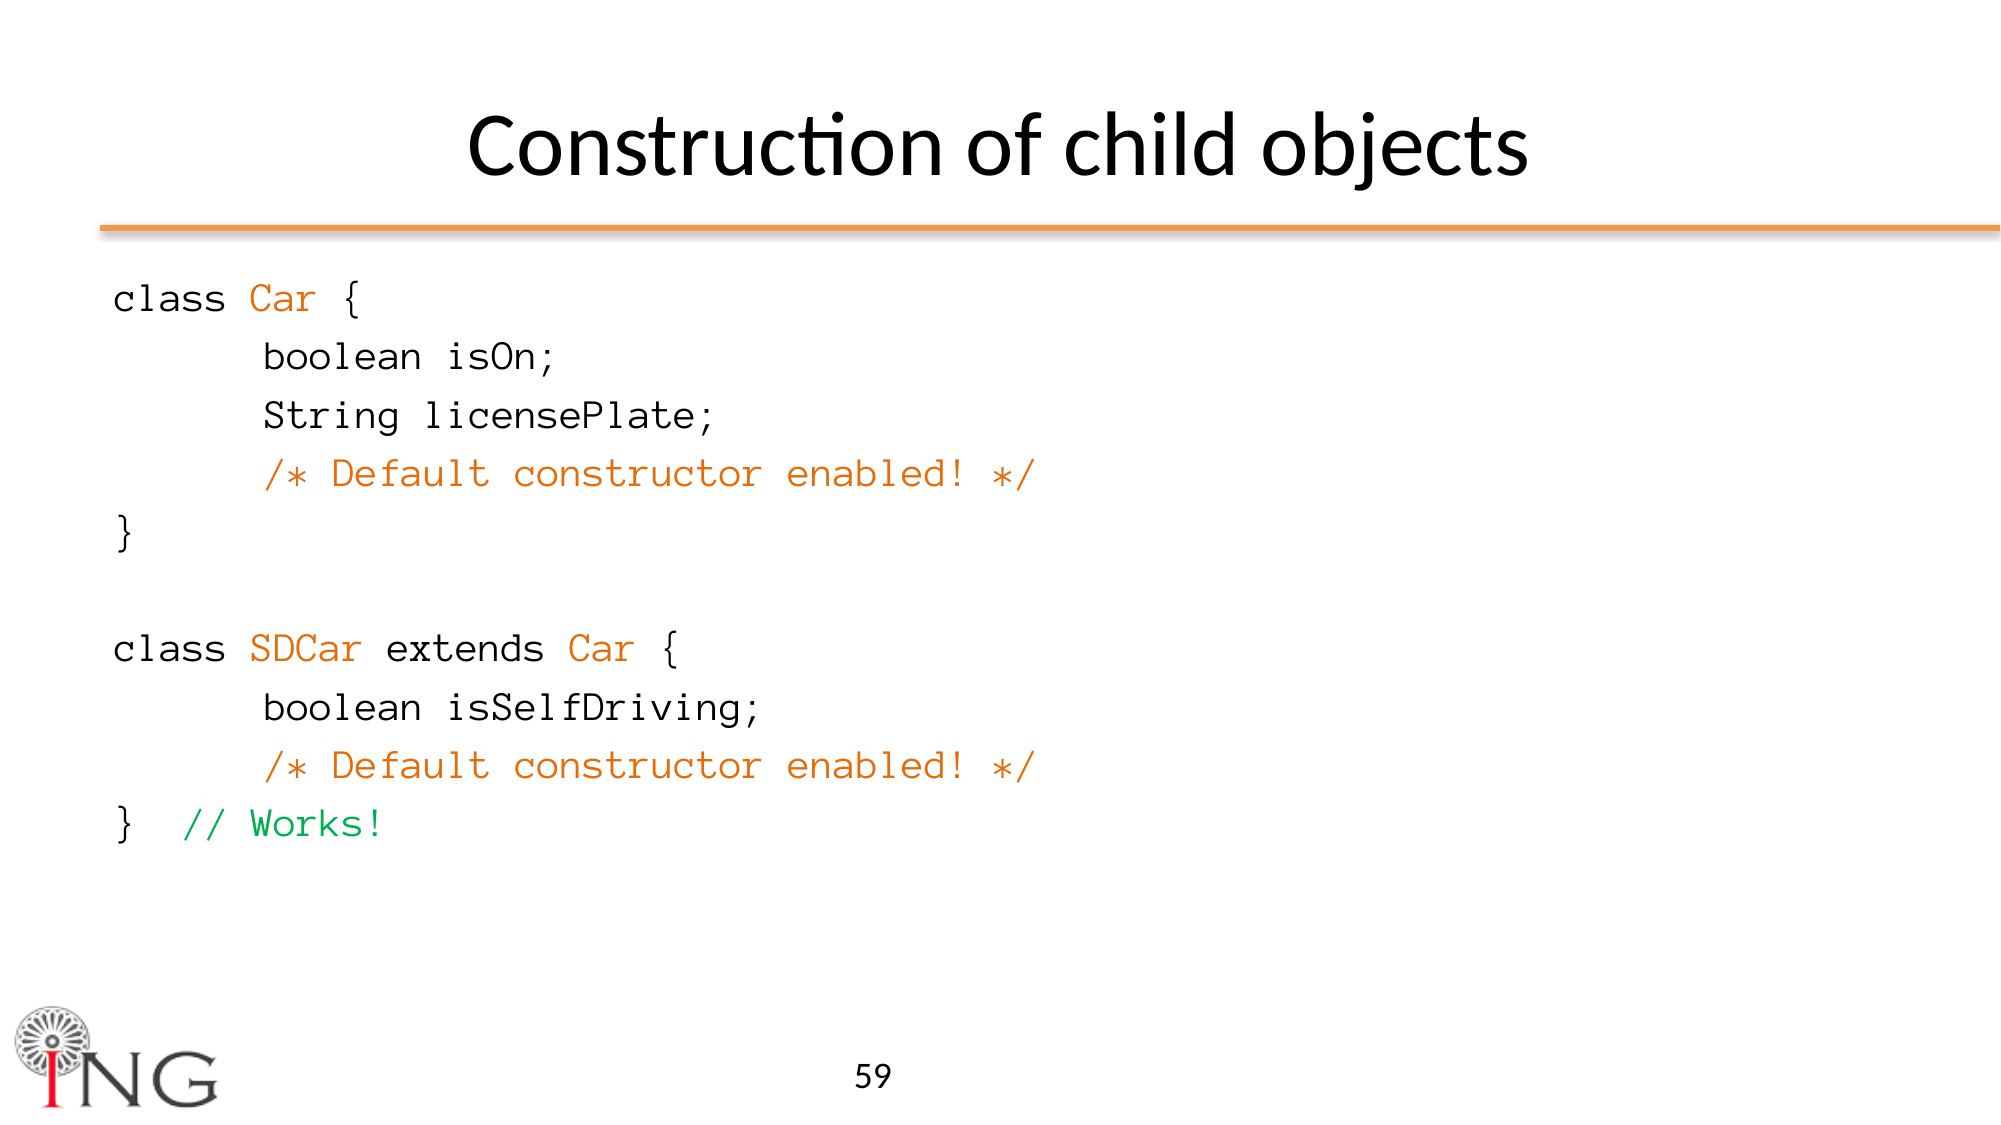

# Construction of child objects
class Car {
	boolean isOn;
	String licensePlate;
	/* Default constructor enabled! */
}

class SDCar extends Car {
	boolean isSelfDriving;
	/* Default constructor enabled! */
}  // Works!

59